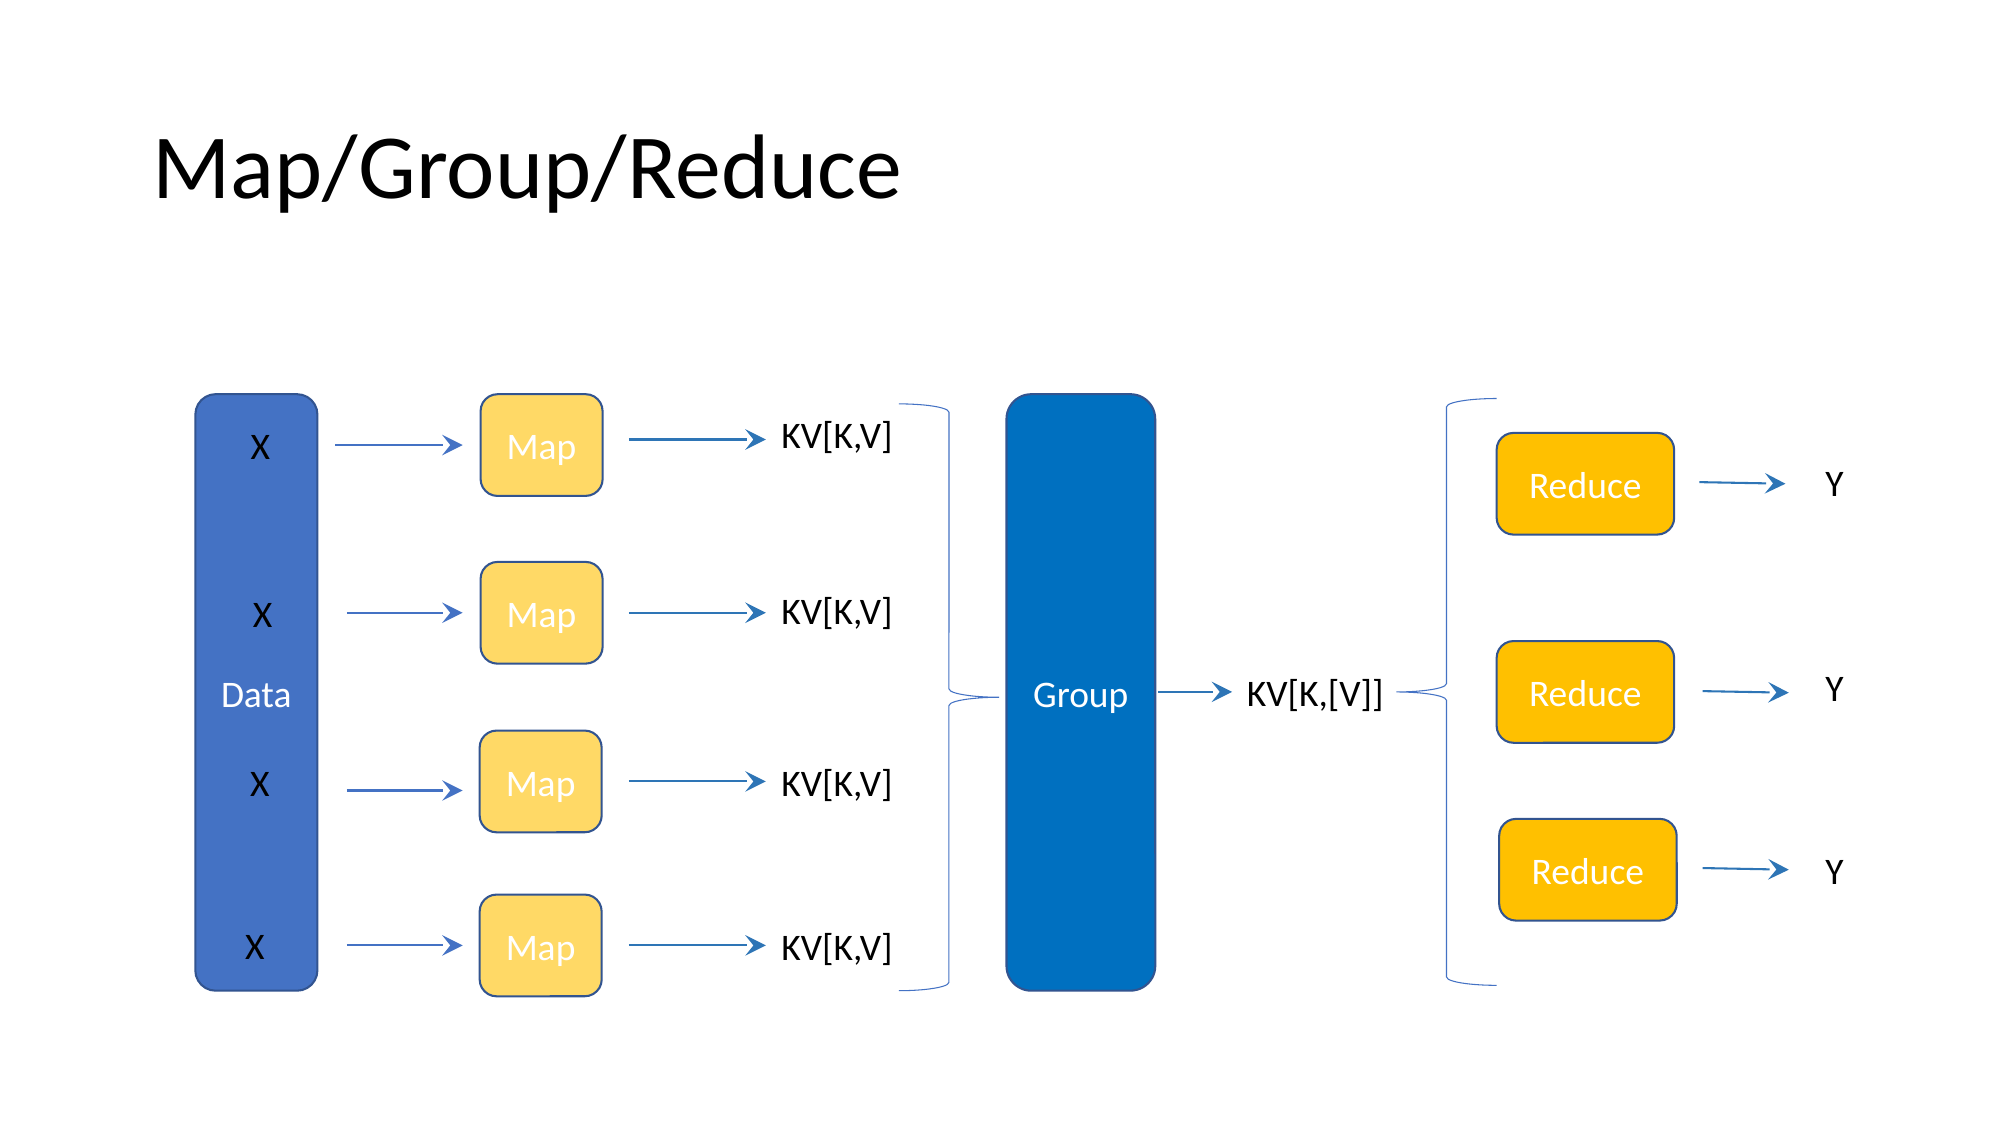

# Map/Group/Reduce
Data
Map
Group

KV[K,V]

X
Reduce
Y
Map
KV[K,V]
X
Reduce
Y
KV[K,[V]]
Map
KV[K,V]
X
Reduce
Y
Map
X
KV[K,V]